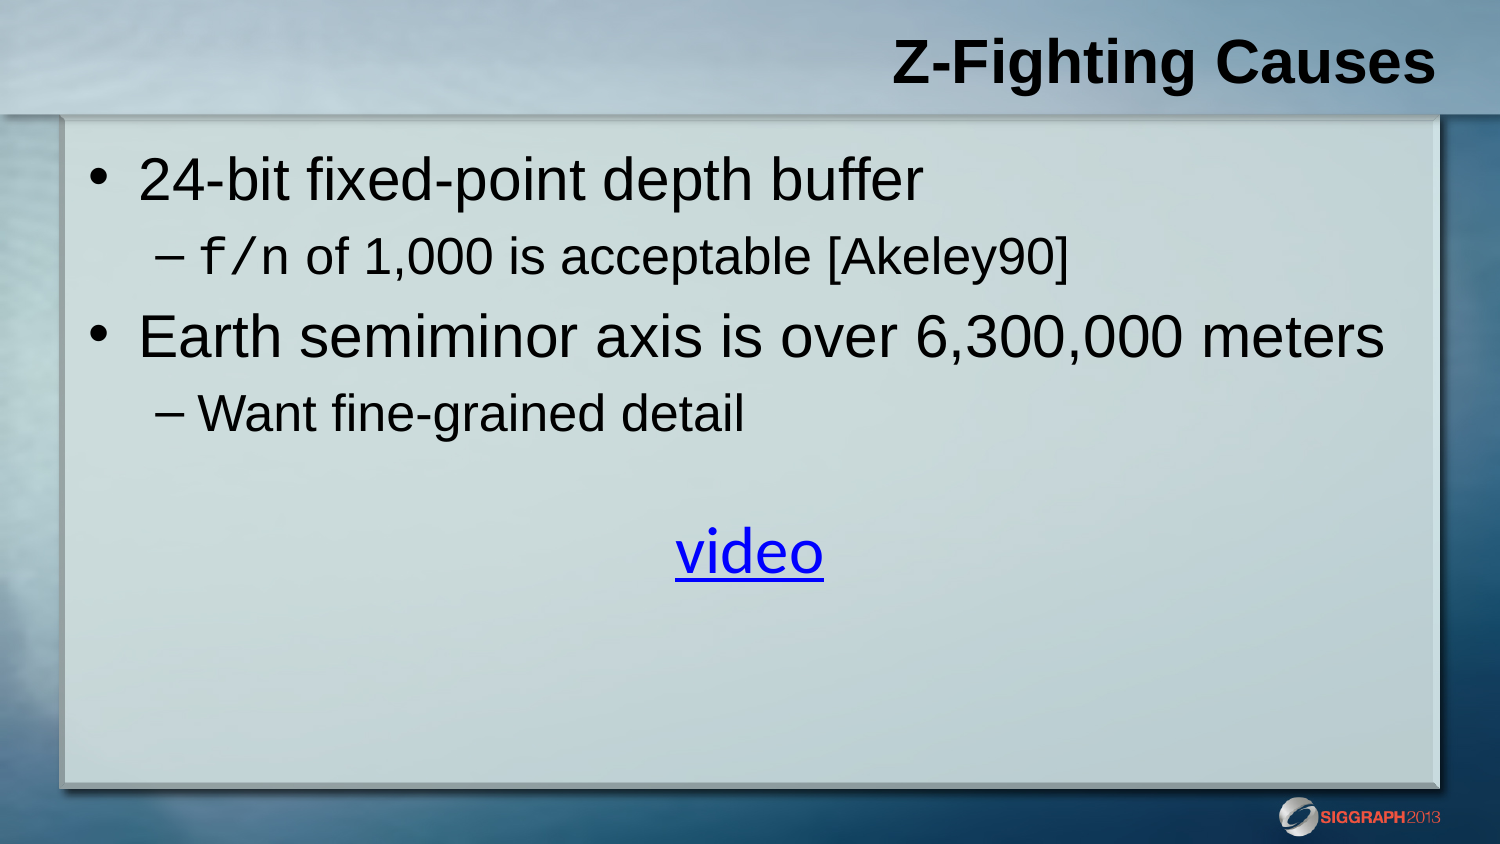

# Z-Fighting Causes
24-bit fixed-point depth buffer
f/n of 1,000 is acceptable [Akeley90]
Earth semiminor axis is over 6,300,000 meters
Want fine-grained detail
video